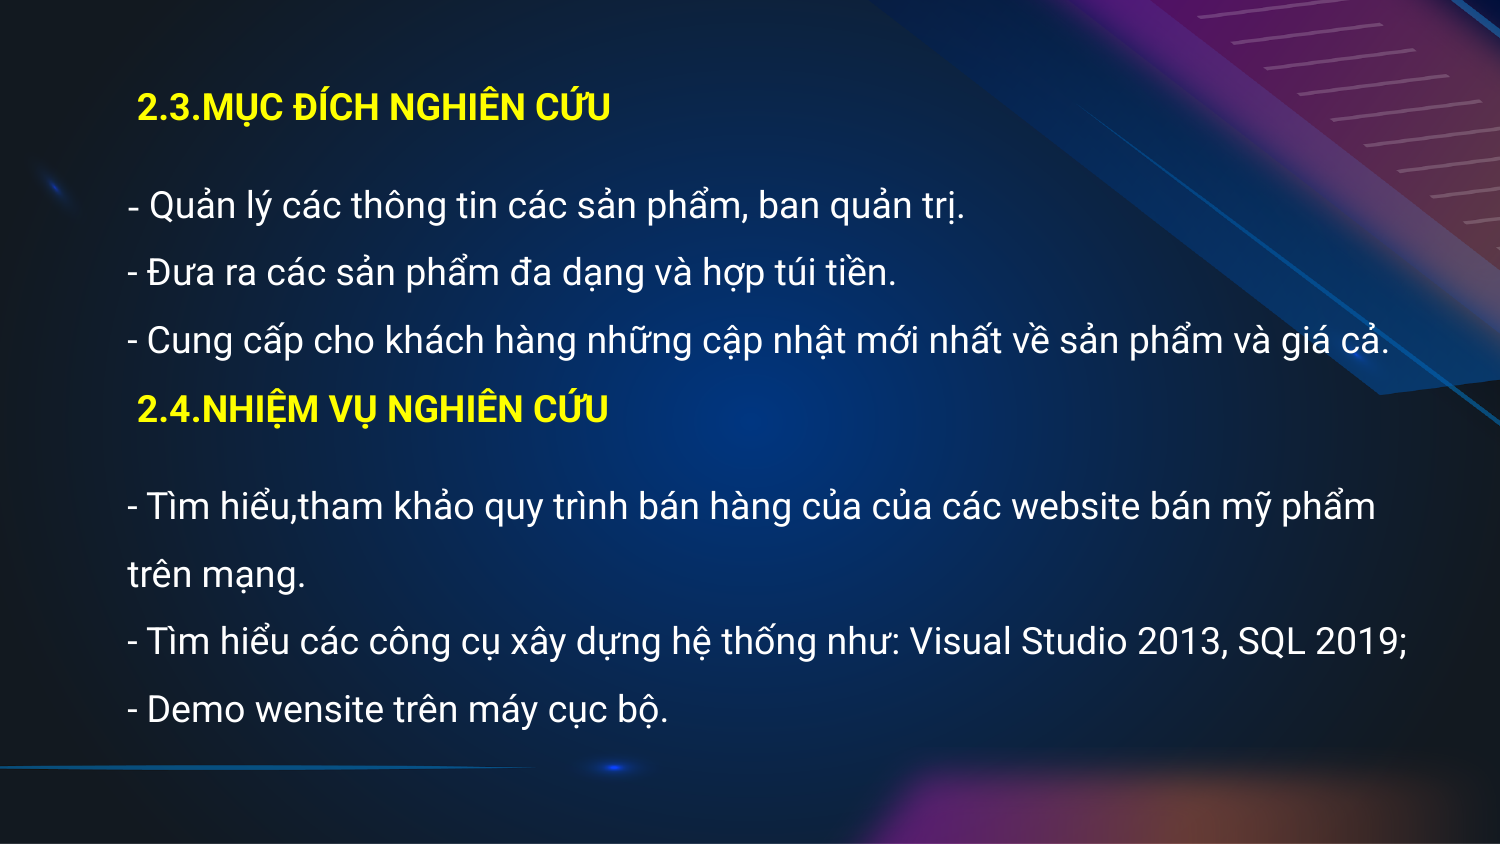

# 2.3.MỤC ĐÍCH NGHIÊN CỨU
- Quản lý các thông tin các sản phẩm, ban quản trị.
- Đưa ra các sản phẩm đa dạng và hợp túi tiền.
- Cung cấp cho khách hàng những cập nhật mới nhất về sản phẩm và giá cả.

2.4.NHIỆM VỤ NGHIÊN CỨU
- Tìm hiểu,tham khảo quy trình bán hàng của của các website bán mỹ phẩm trên mạng.
- Tìm hiểu các công cụ xây dựng hệ thống như: Visual Studio 2013, SQL 2019;
- Demo wensite trên máy cục bộ.